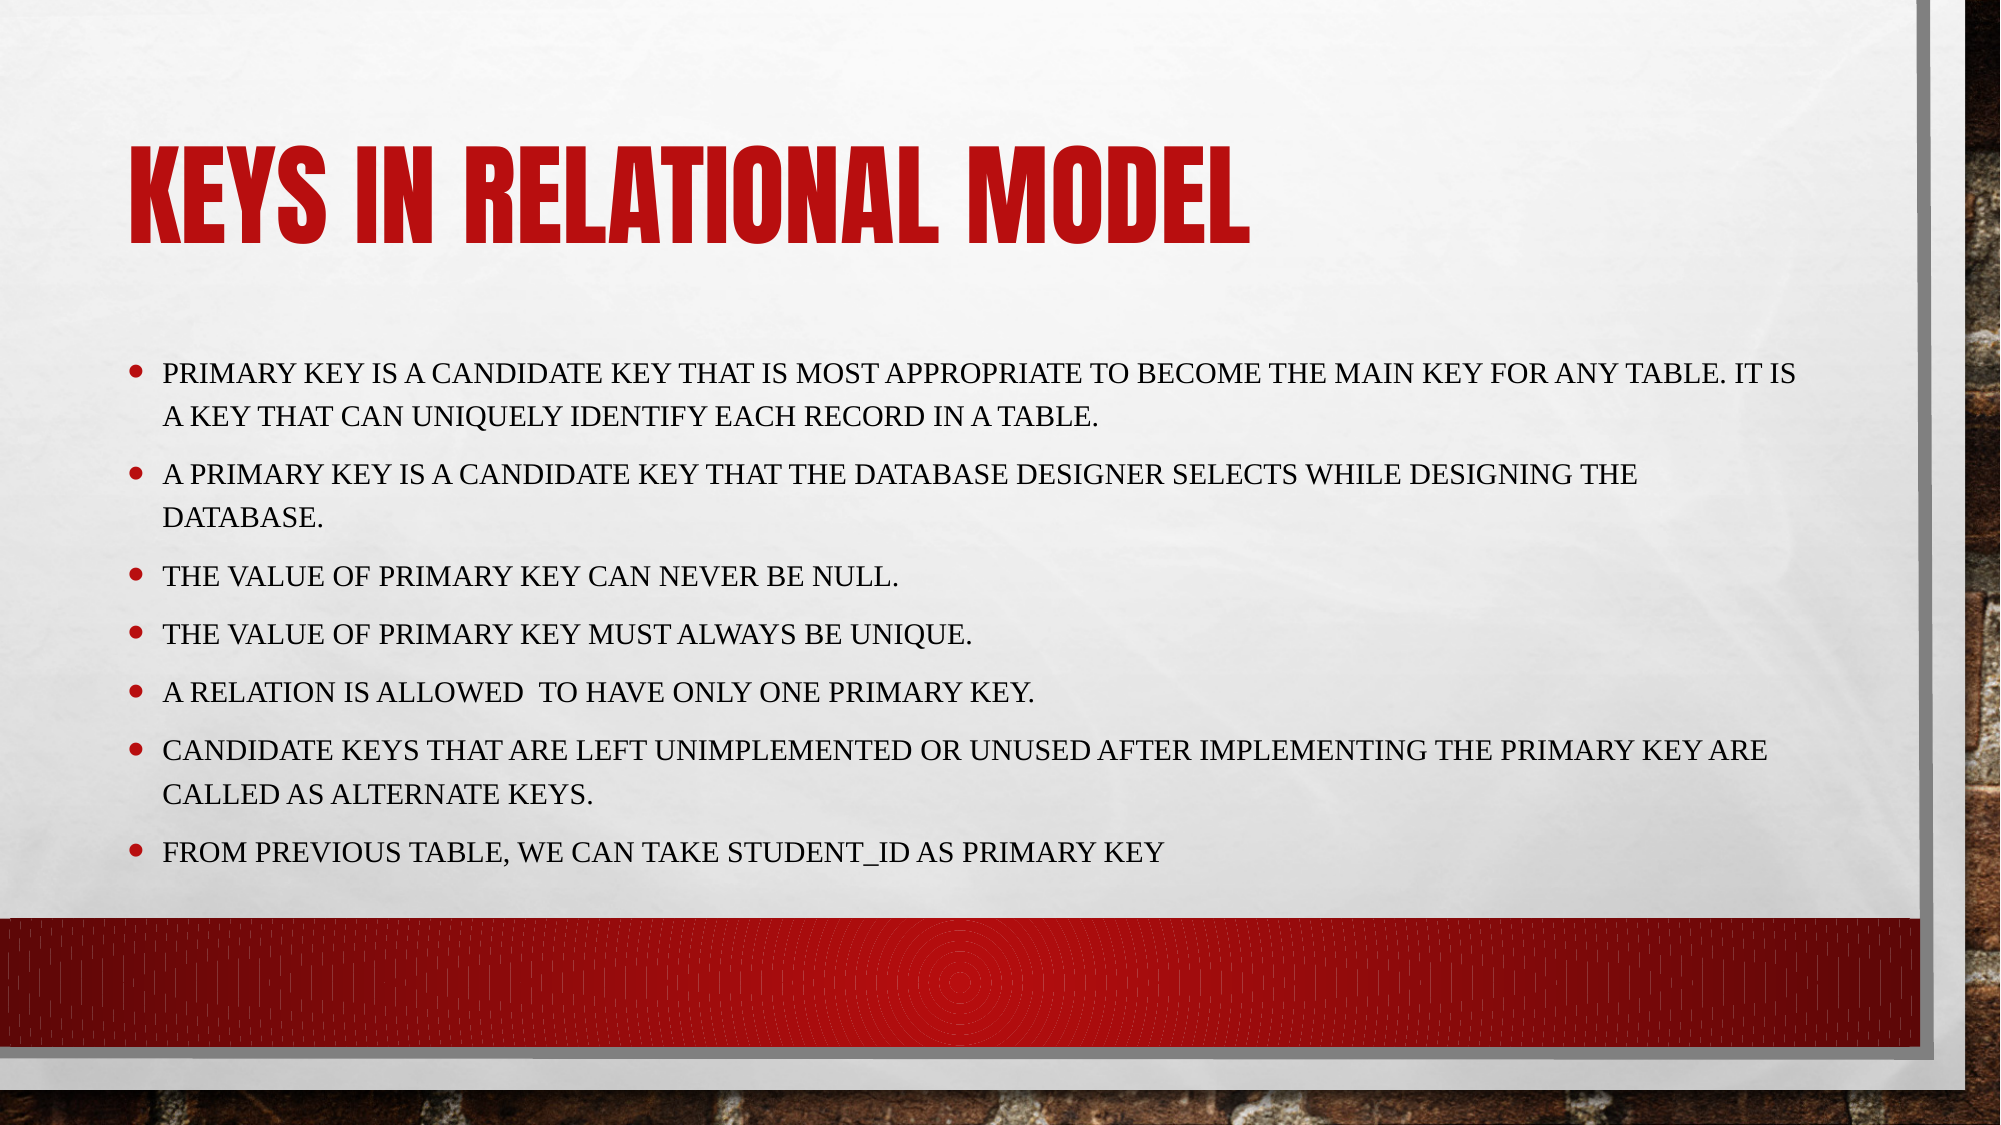

# Keys in relational model
Primary key is a candidate key that is most appropriate to become the main key for any table. It is a key that can uniquely identify each record in a table.
A primary key is a candidate key that the database designer selects while designing the database.
The value of primary key can never be NULL.
The value of primary key must always be unique.
A relation is allowed  to have only one primary key.
Candidate keys that are left unimplemented or unused after implementing the primary key are called as alternate keys.
From previous table, we can take student_id as primary key